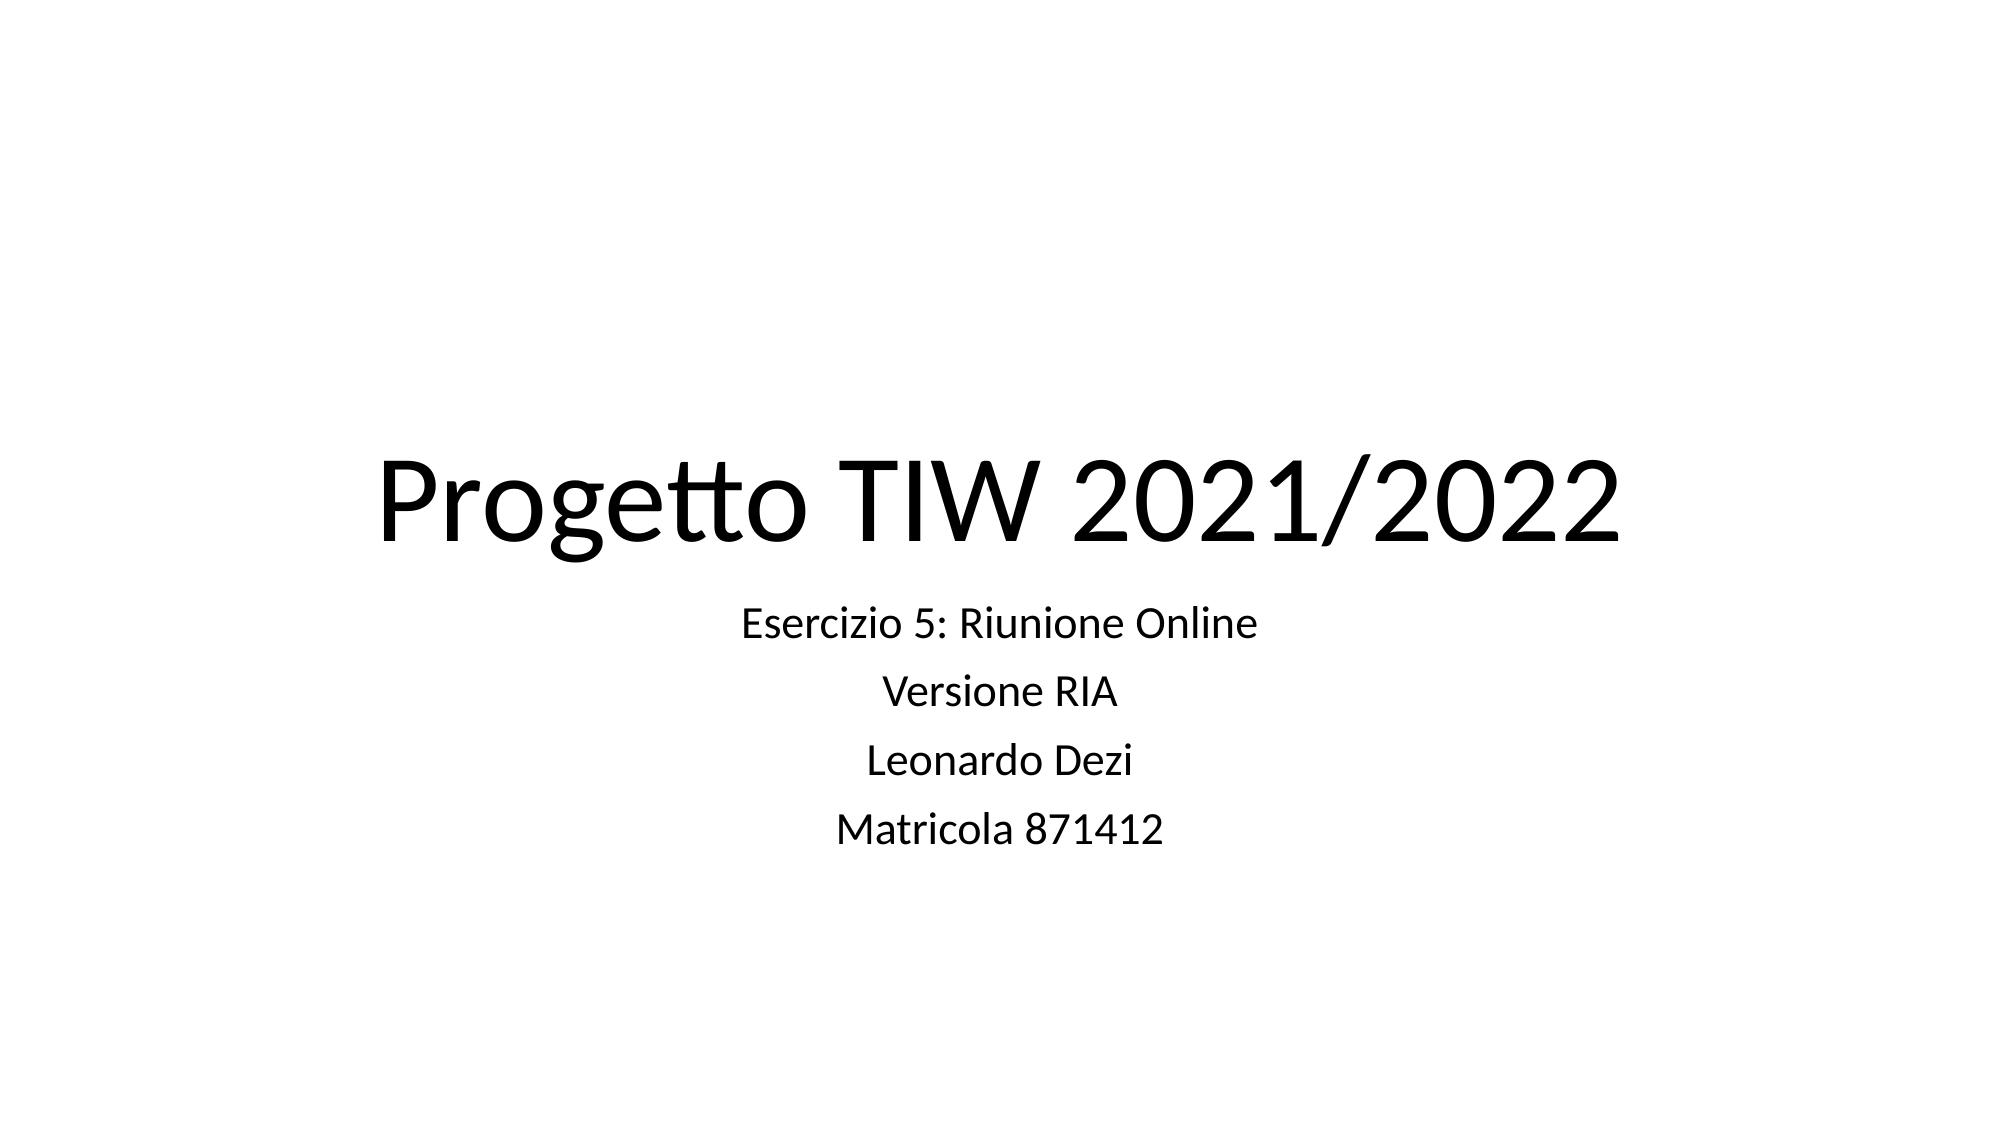

# Progetto TIW 2021/2022
Esercizio 5: Riunione Online
Versione RIA
Leonardo Dezi
Matricola 871412